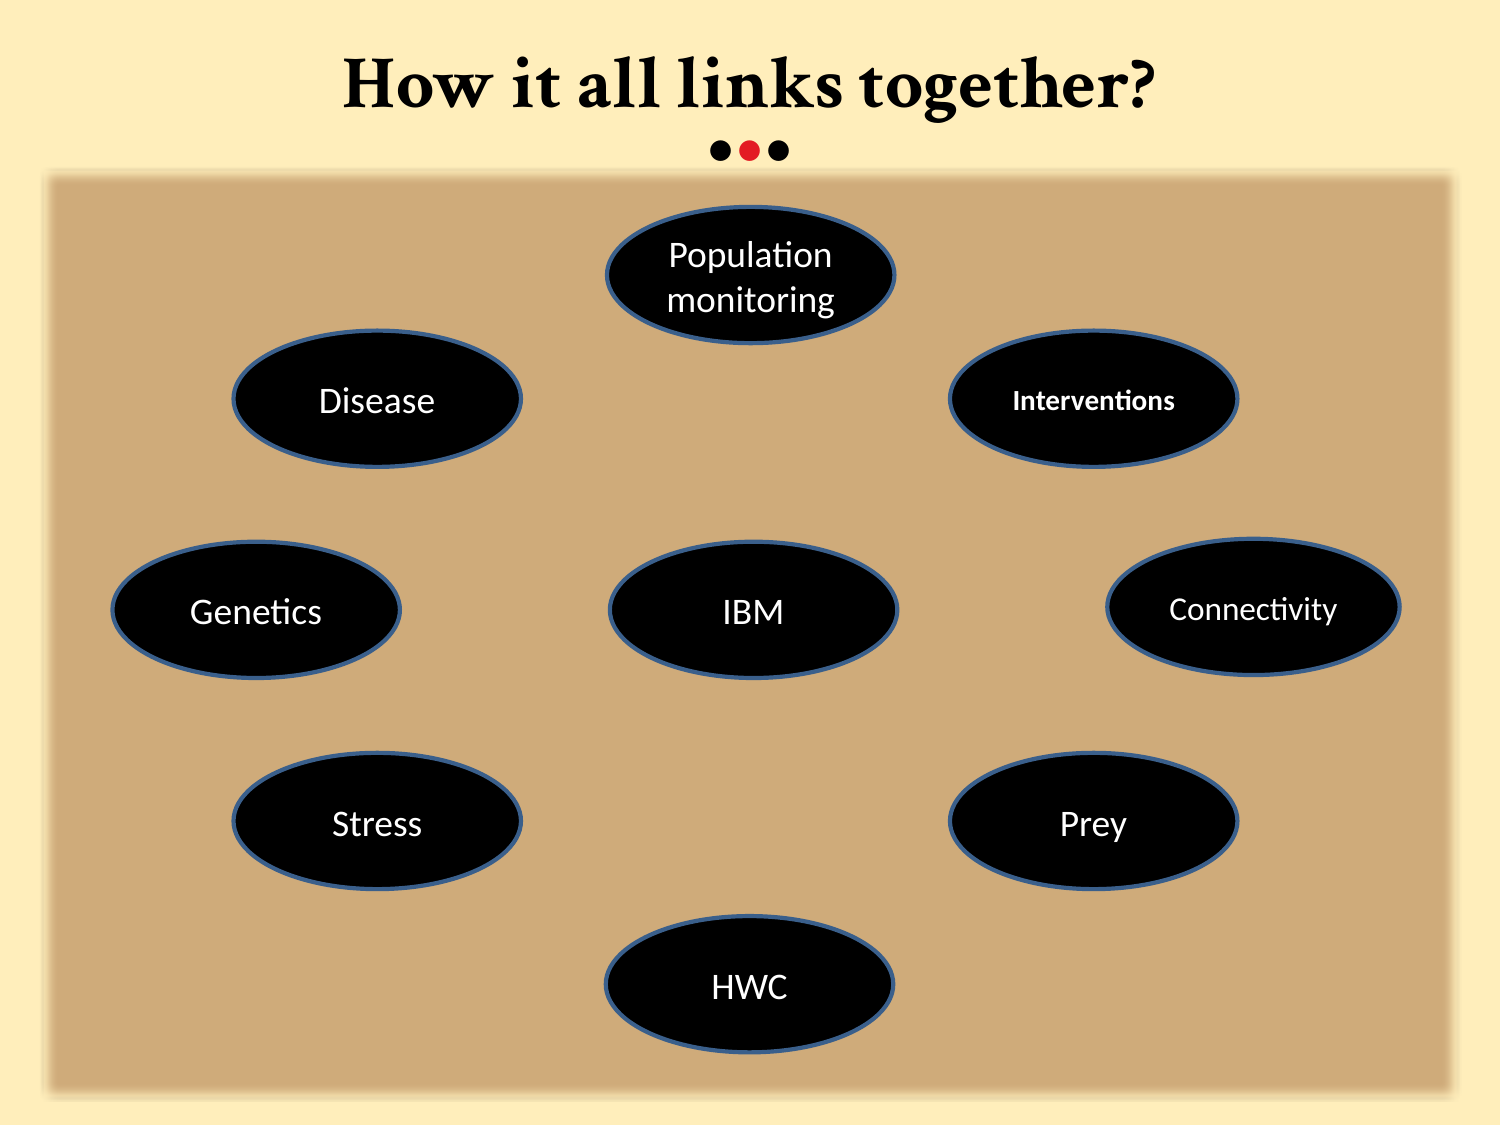

How it all links together?
•••

Population monitoring

Disease
Interventions
Connectivity
Genetics
IBM
Prey
Stress
HWC